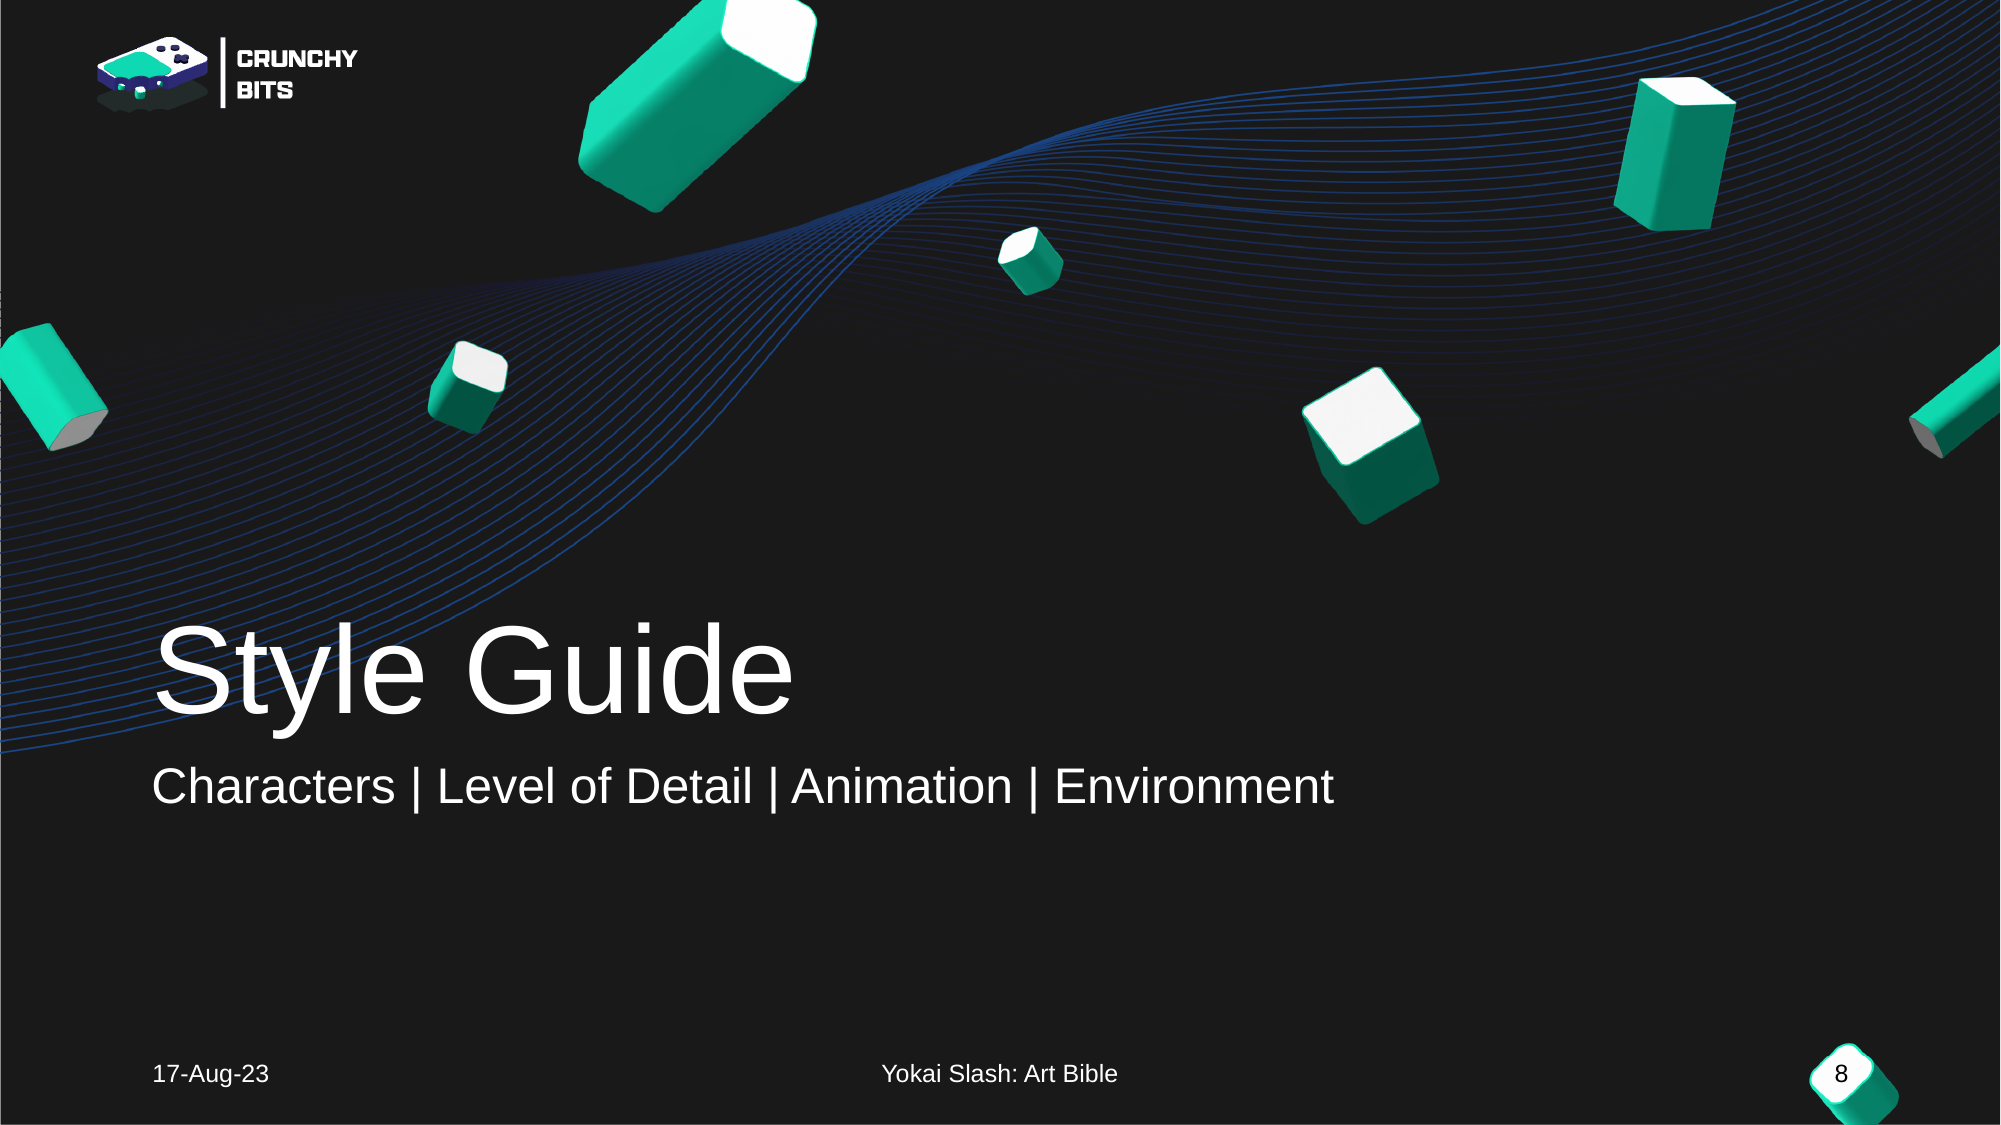

# Style Guide
Characters | Level of Detail | Animation | Environment
17-Aug-23
Yokai Slash: Art Bible
8